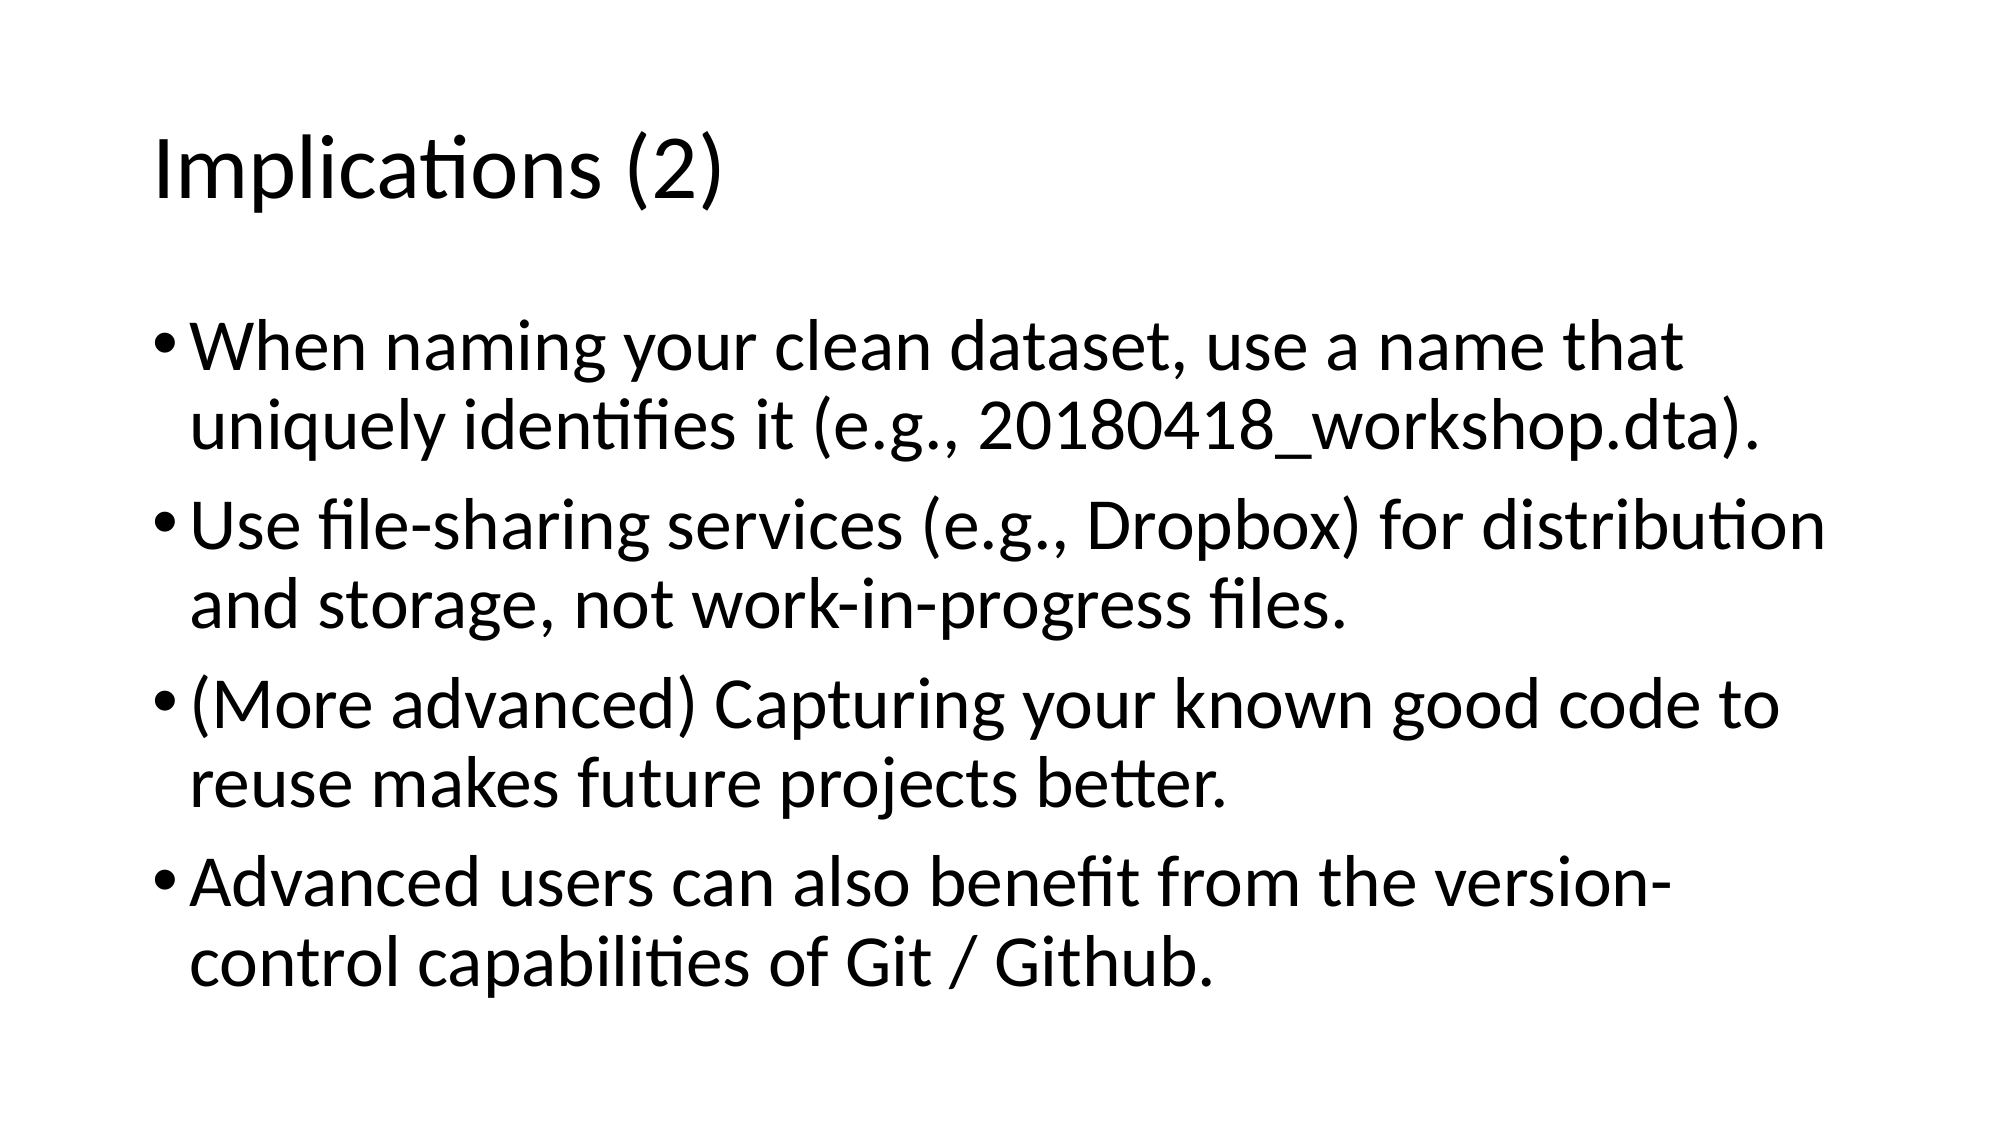

# Implications (2)
When naming your clean dataset, use a name that uniquely identifies it (e.g., 20180418_workshop.dta).
Use file-sharing services (e.g., Dropbox) for distribution and storage, not work-in-progress files.
(More advanced) Capturing your known good code to reuse makes future projects better.
Advanced users can also benefit from the version-control capabilities of Git / Github.